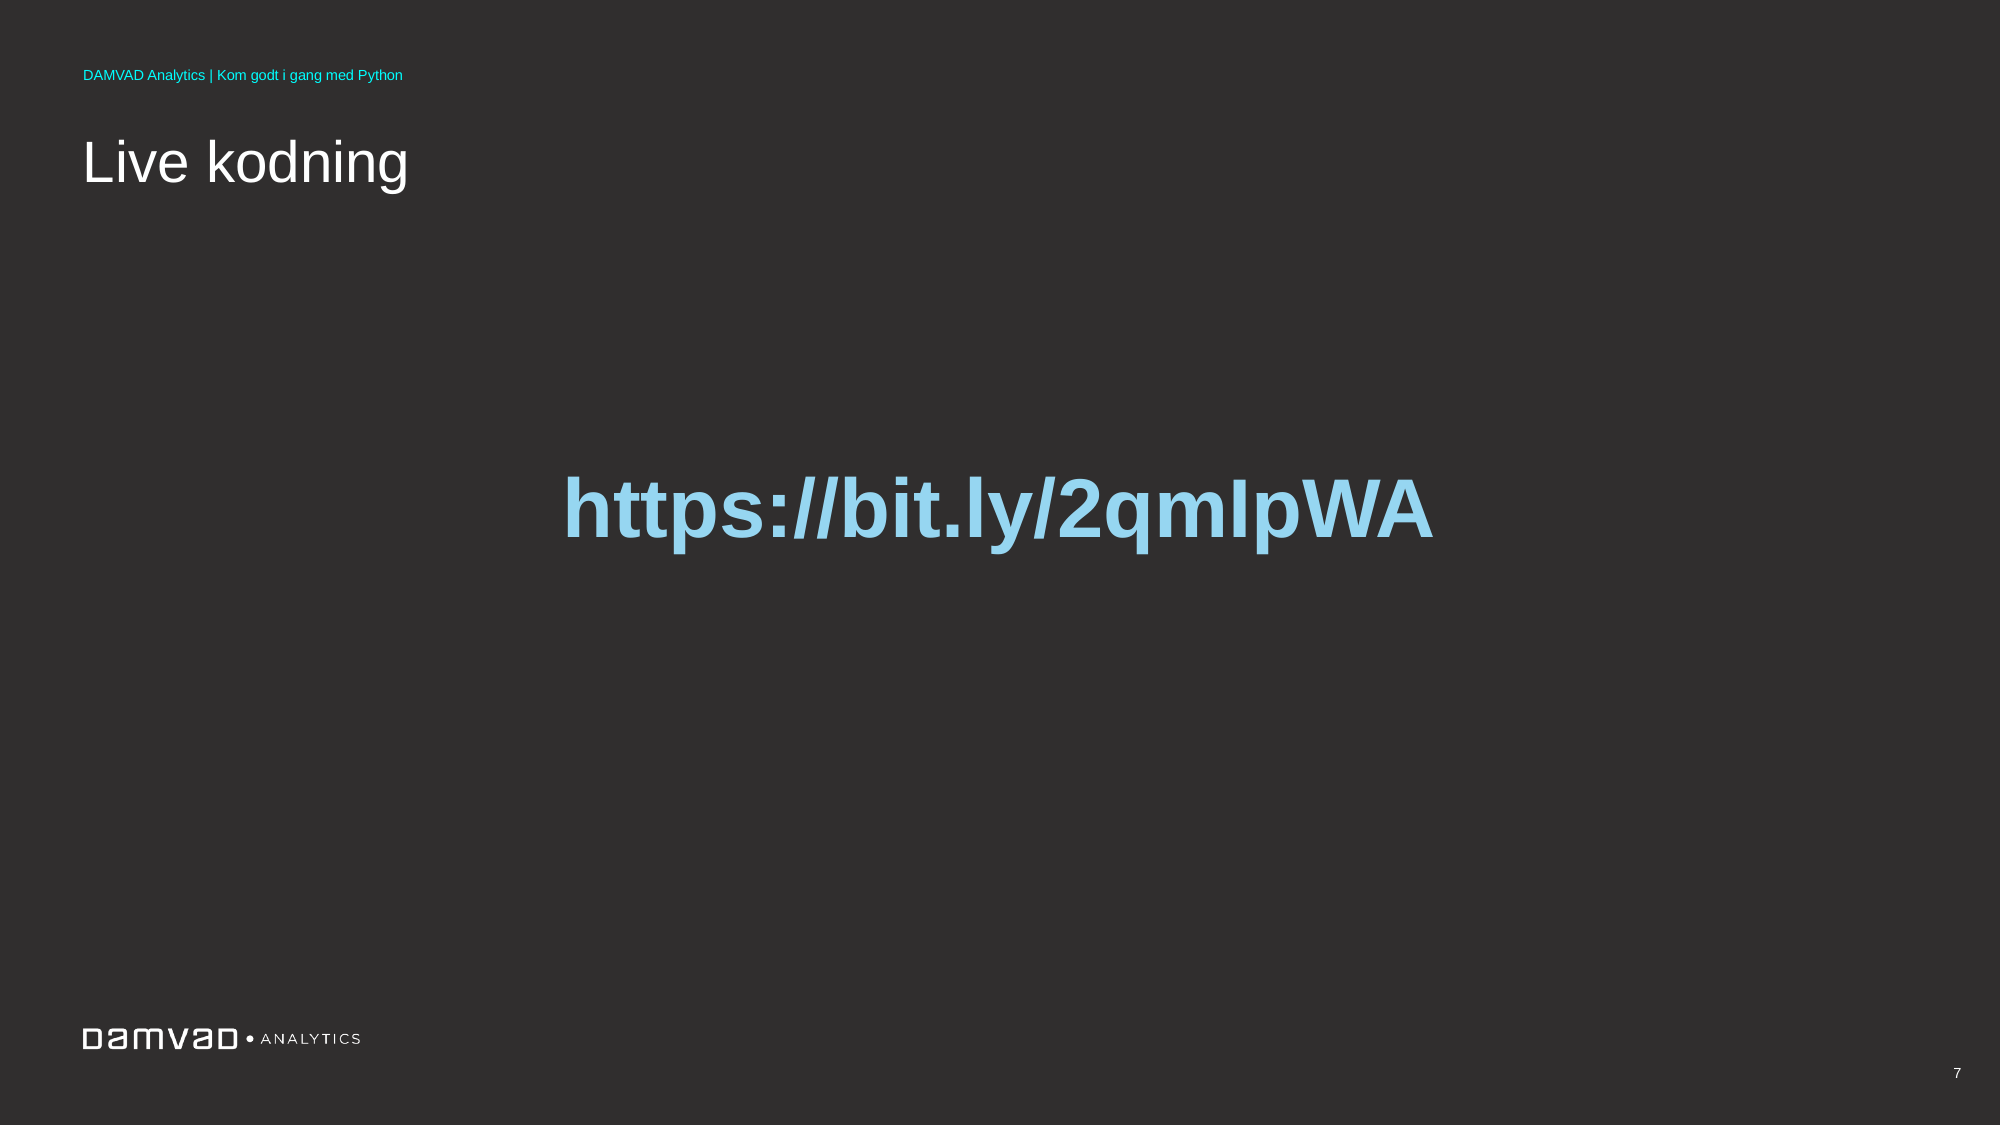

DAMVAD Analytics | Kom godt i gang med Python
Live kodning
https://bit.ly/2qmIpWA
7